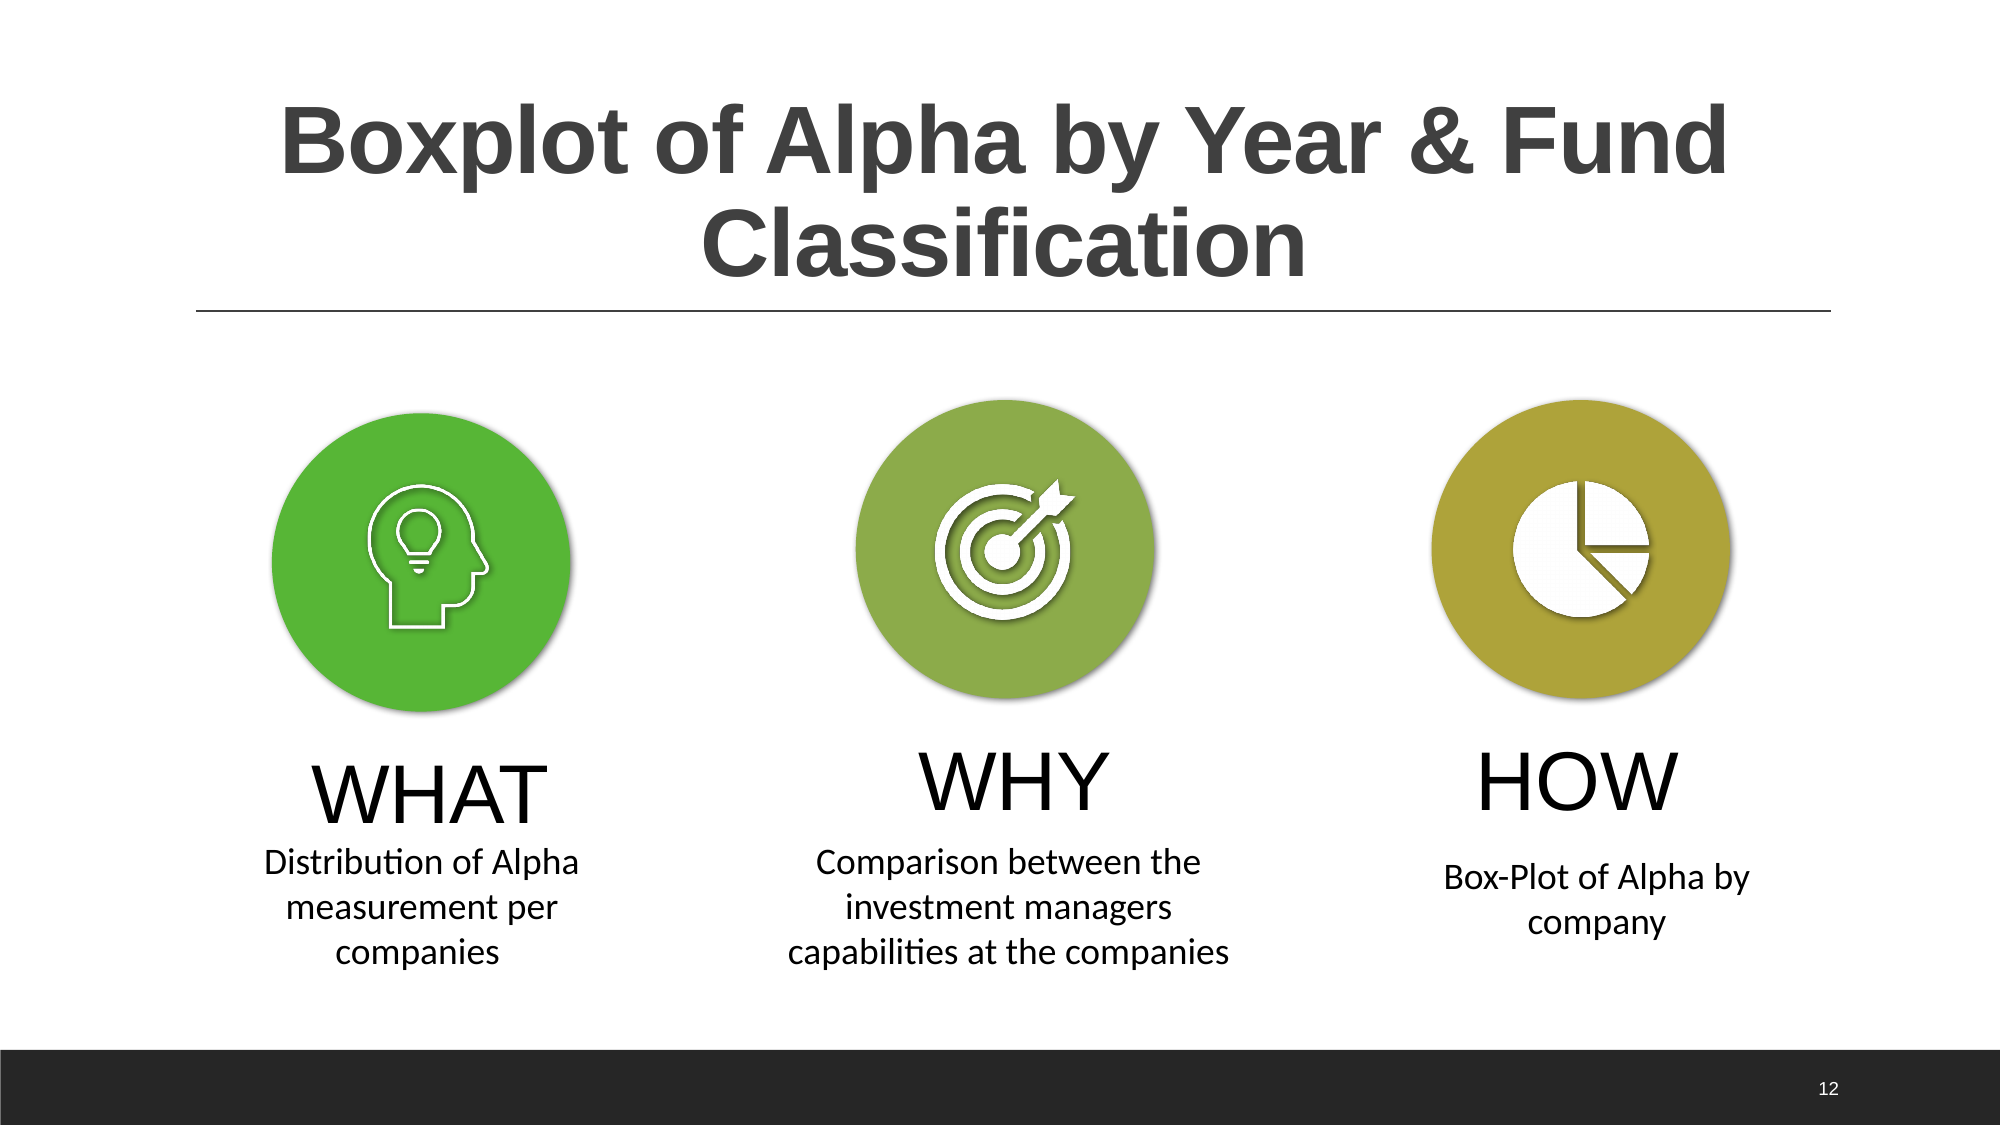

# Boxplot of Alpha by Year & Fund Classification
What
Why
How
Comparison between the investment managers capabilities at the companies
Distribution of Alpha measurement per companies
Box-Plot of Alpha by company
12